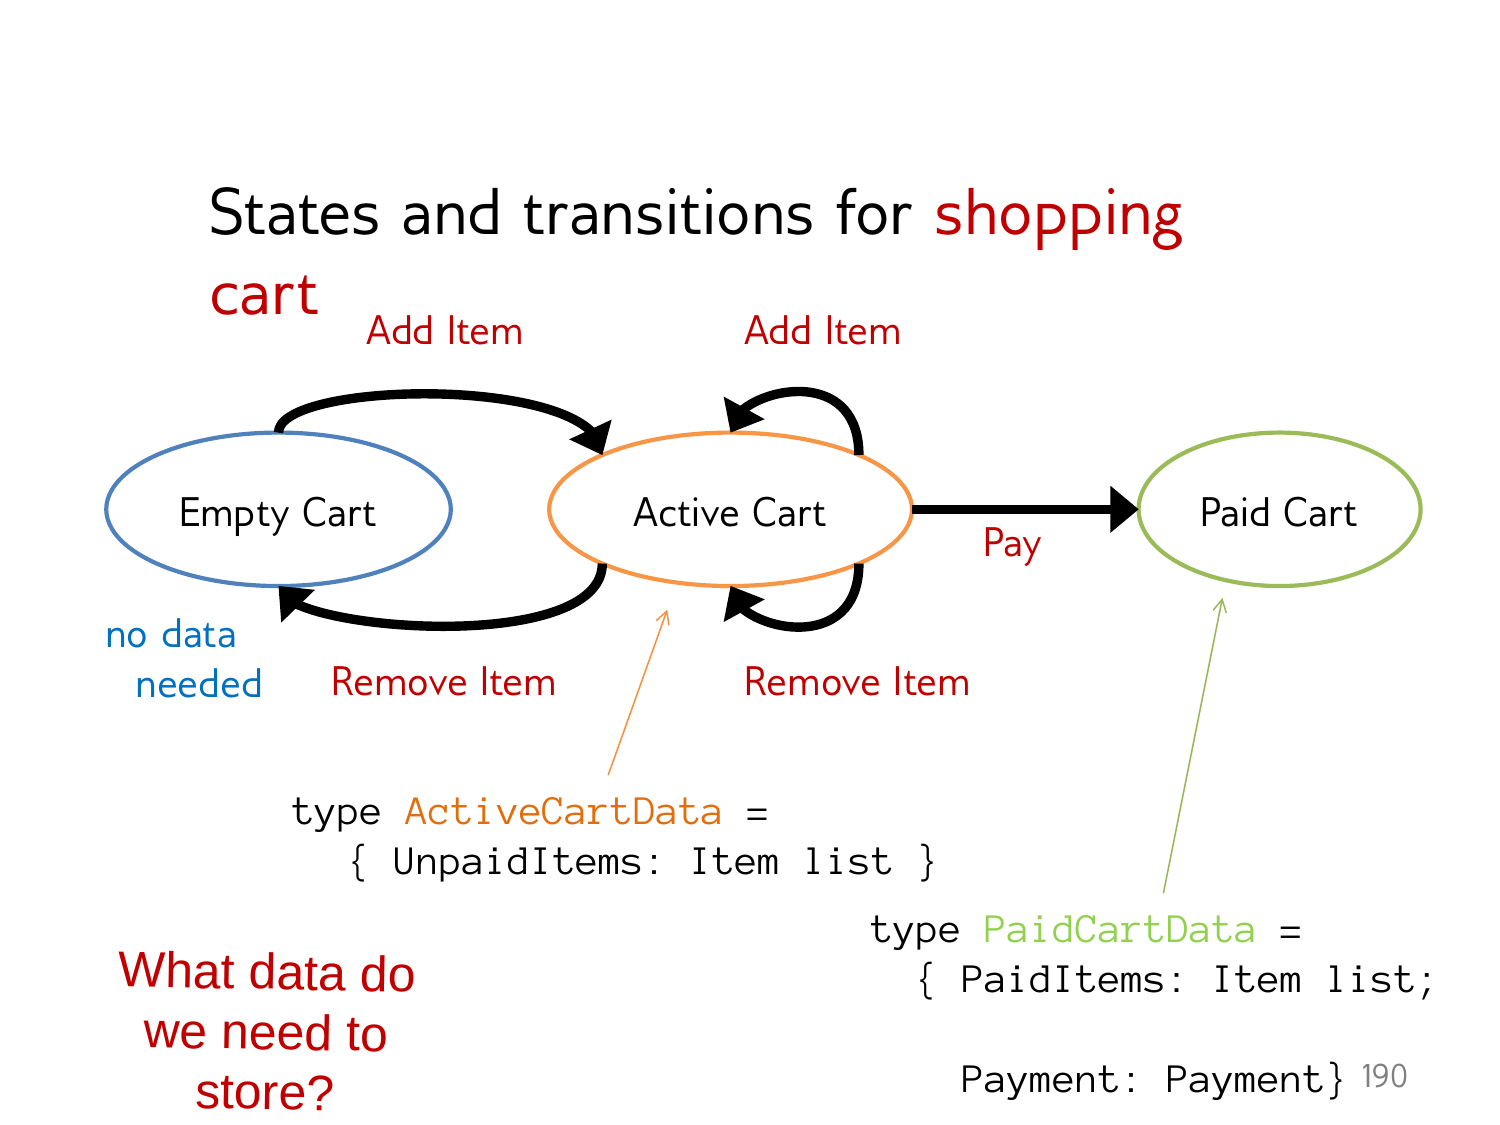

#
States and transitions for shopping cart
Add Item
Add Item
Empty Cart
Active Cart
Paid Cart
Pay
no data
needed
Remove Item
Remove Item
type ActiveCartData =
{ UnpaidItems: Item list }
type PaidCartData =
  { PaidItems: Item list;
    Payment: Payment}
What data do we need to store?